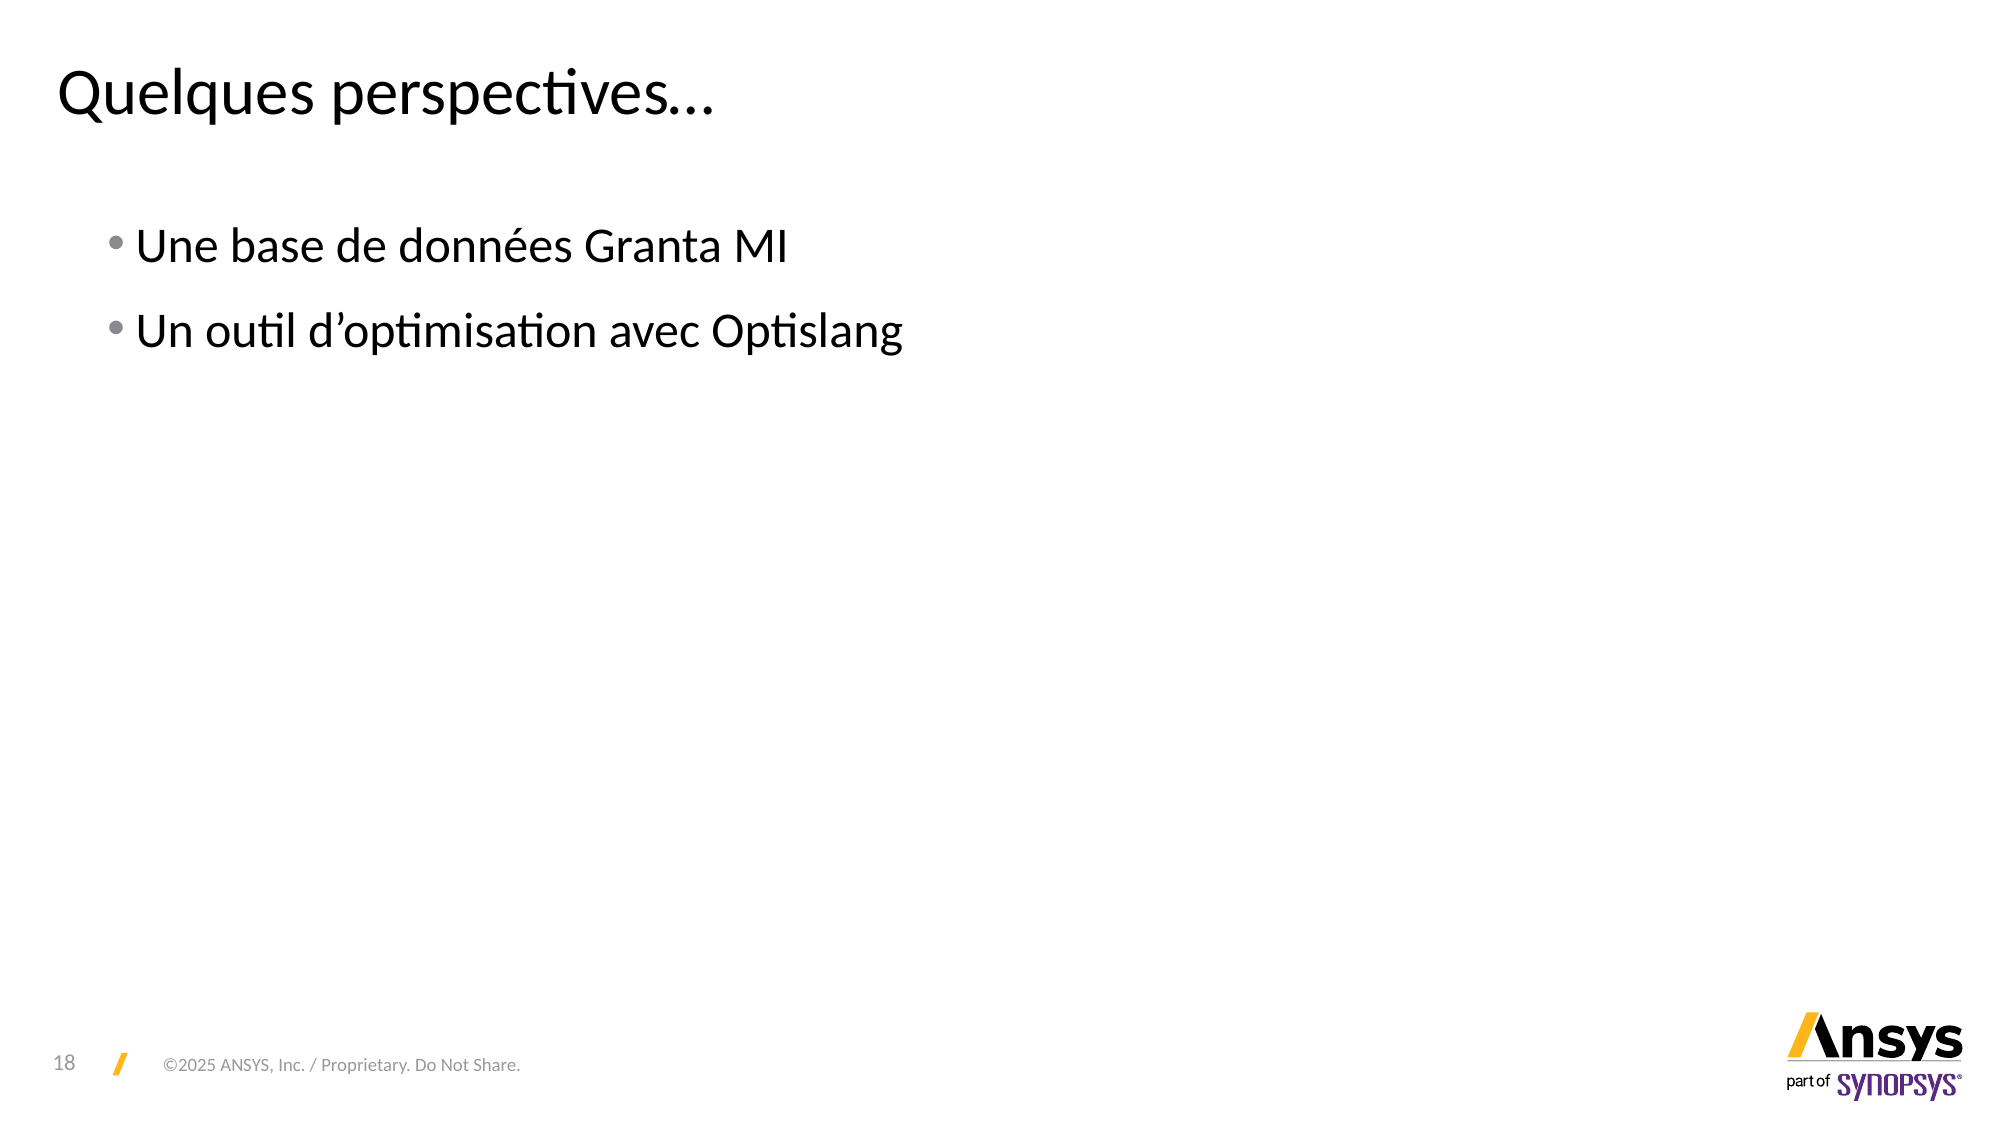

# Quelques perspectives…
Une base de données Granta MI
Un outil d’optimisation avec Optislang